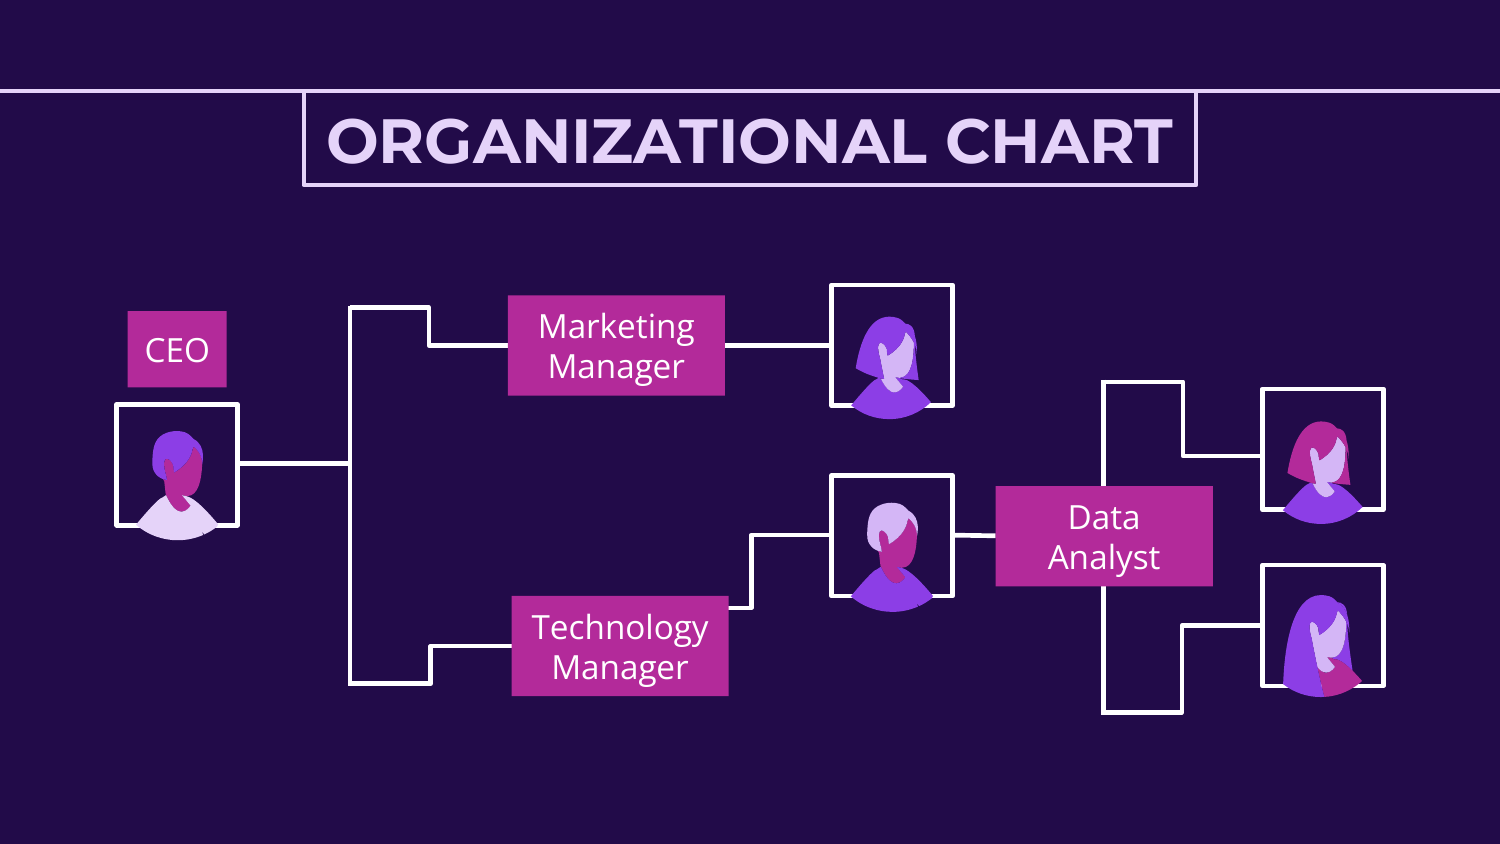

# ORGANIZATIONAL CHART

Marketing Manager
CEO

Data Analyst

Technology Manager